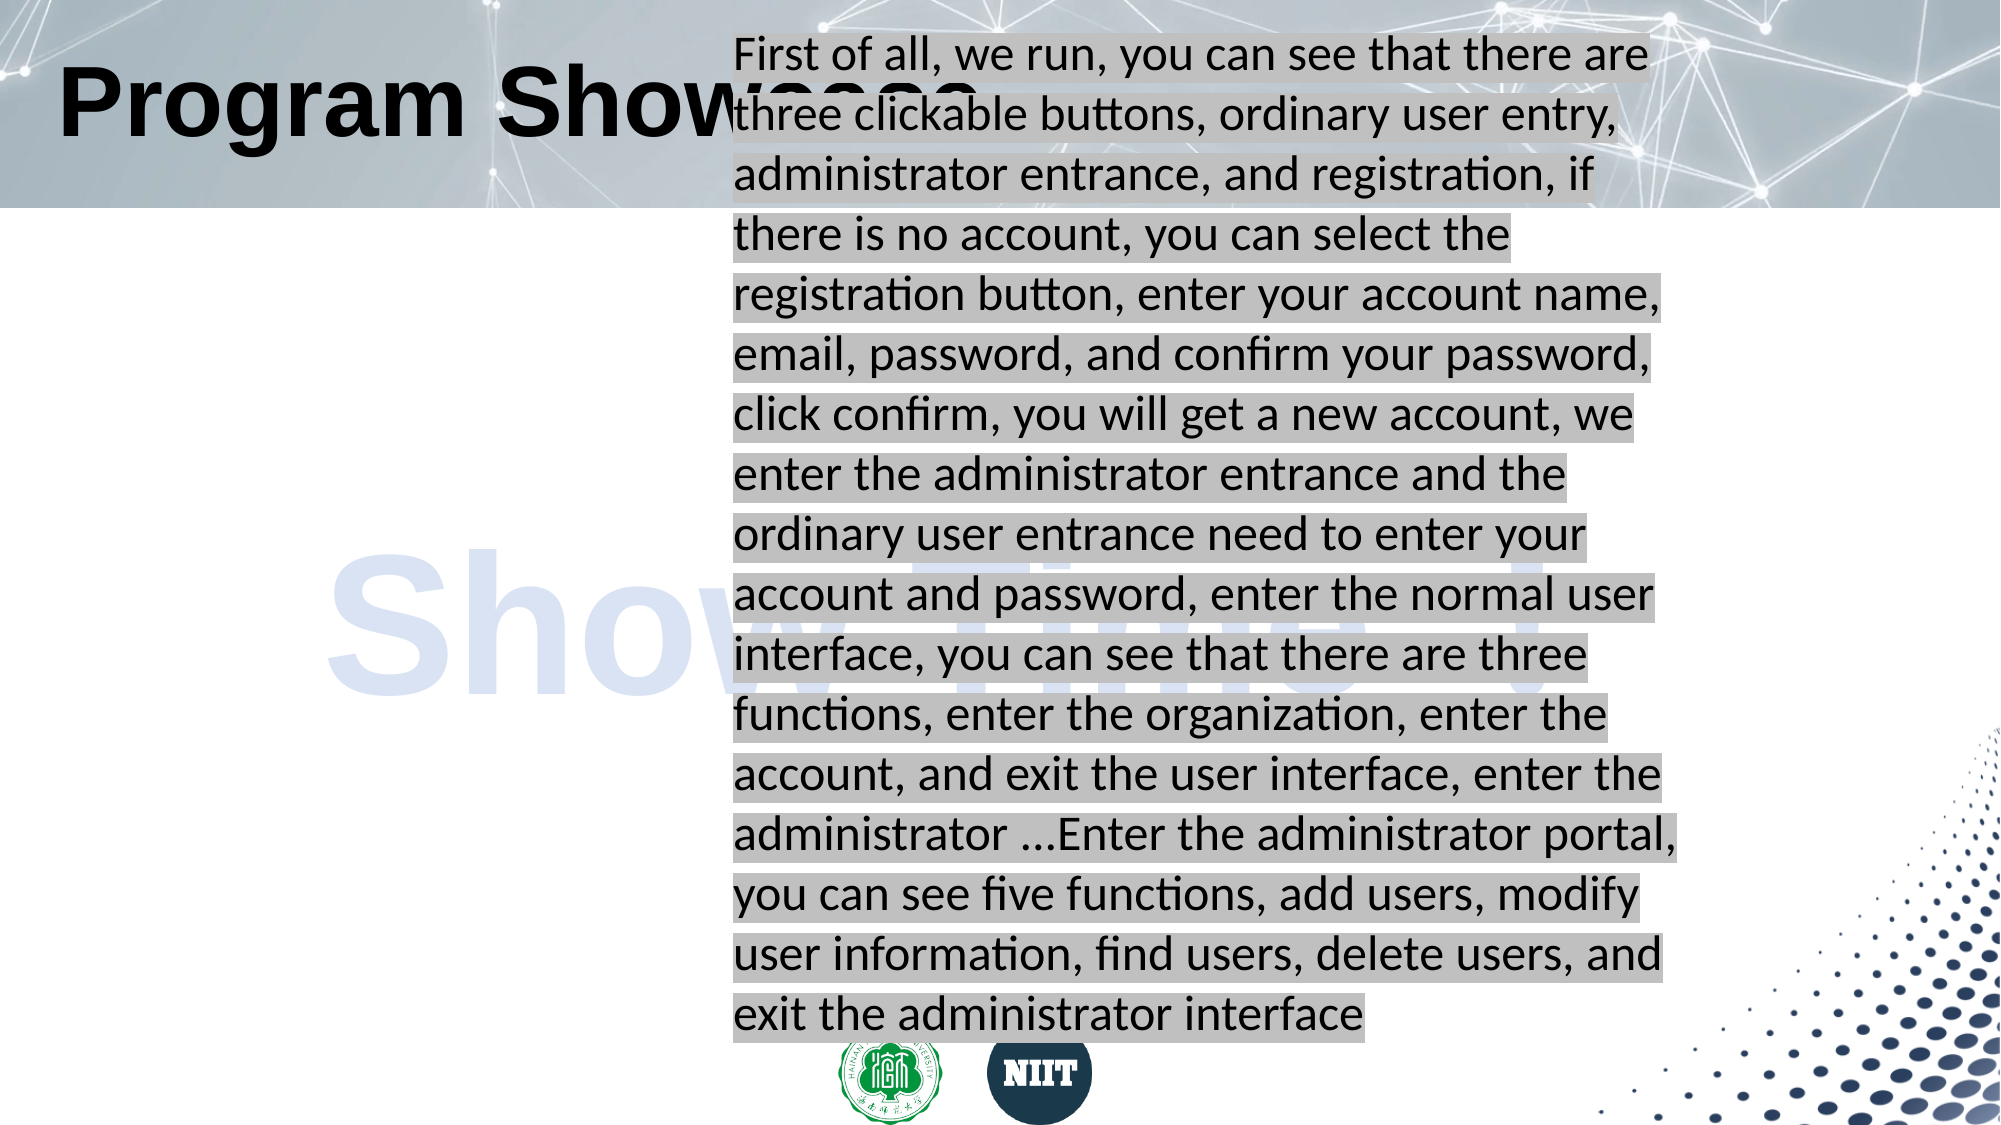

First of all, we run, you can see that there are three clickable buttons, ordinary user entry, administrator entrance, and registration, if there is no account, you can select the registration button, enter your account name, email, password, and confirm your password, click confirm, you will get a new account, we enter the administrator entrance and the ordinary user entrance need to enter your account and password, enter the normal user interface, you can see that there are three functions, enter the organization, enter the account, and exit the user interface, enter the administrator ...Enter the administrator portal, you can see five functions, add users, modify user information, find users, delete users, and exit the administrator interface
# Program Showcase
Show Time ！